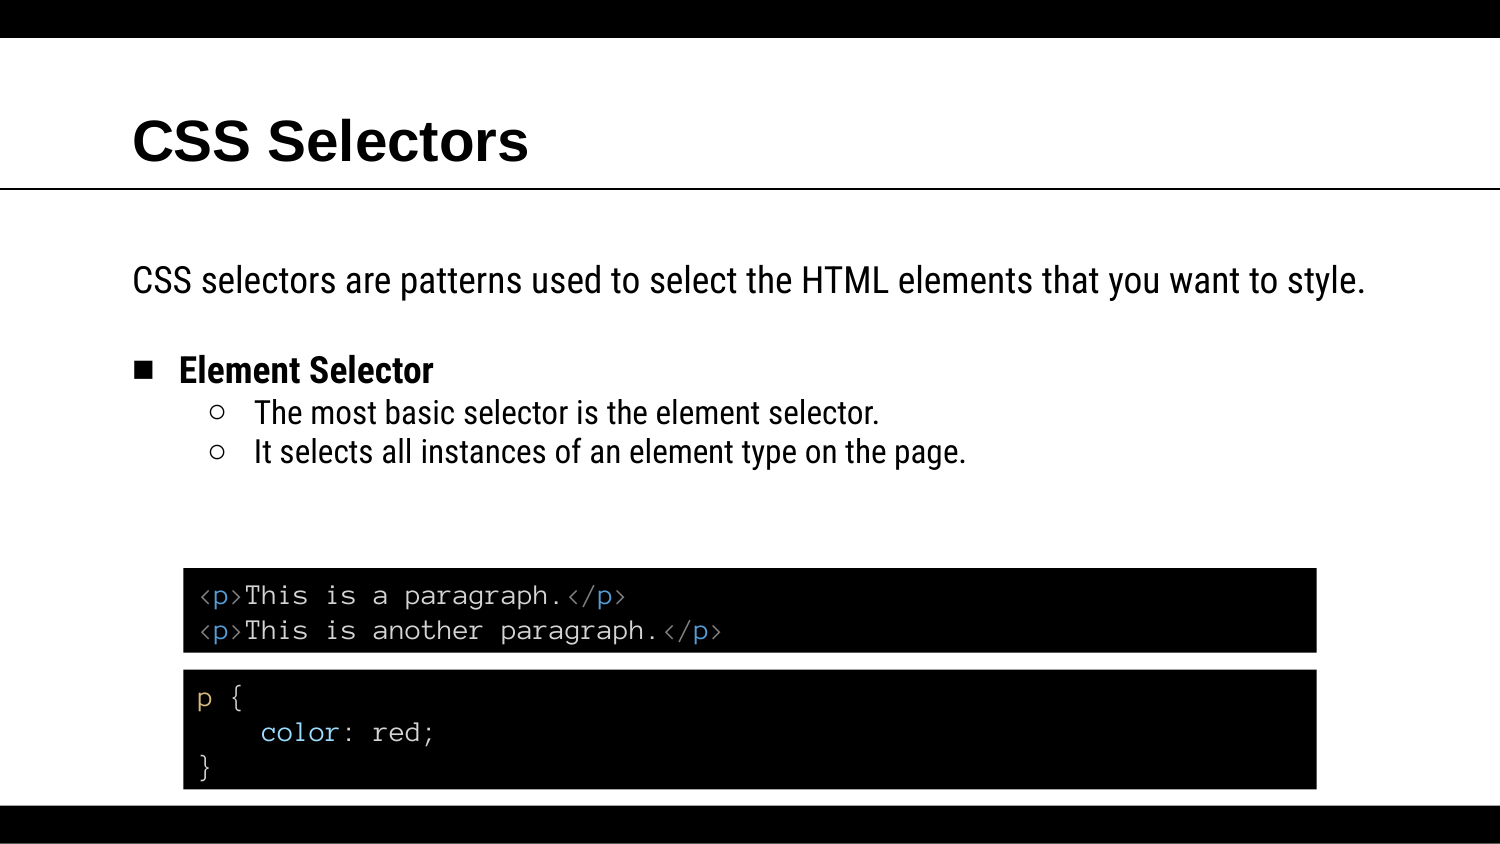

# CSS Selectors
CSS selectors are patterns used to select the HTML elements that you want to style.

Element Selector
The most basic selector is the element selector.
It selects all instances of an element type on the page.
<p>This is a paragraph.</p>
<p>This is another paragraph.</p>
p {
    color: red;
}